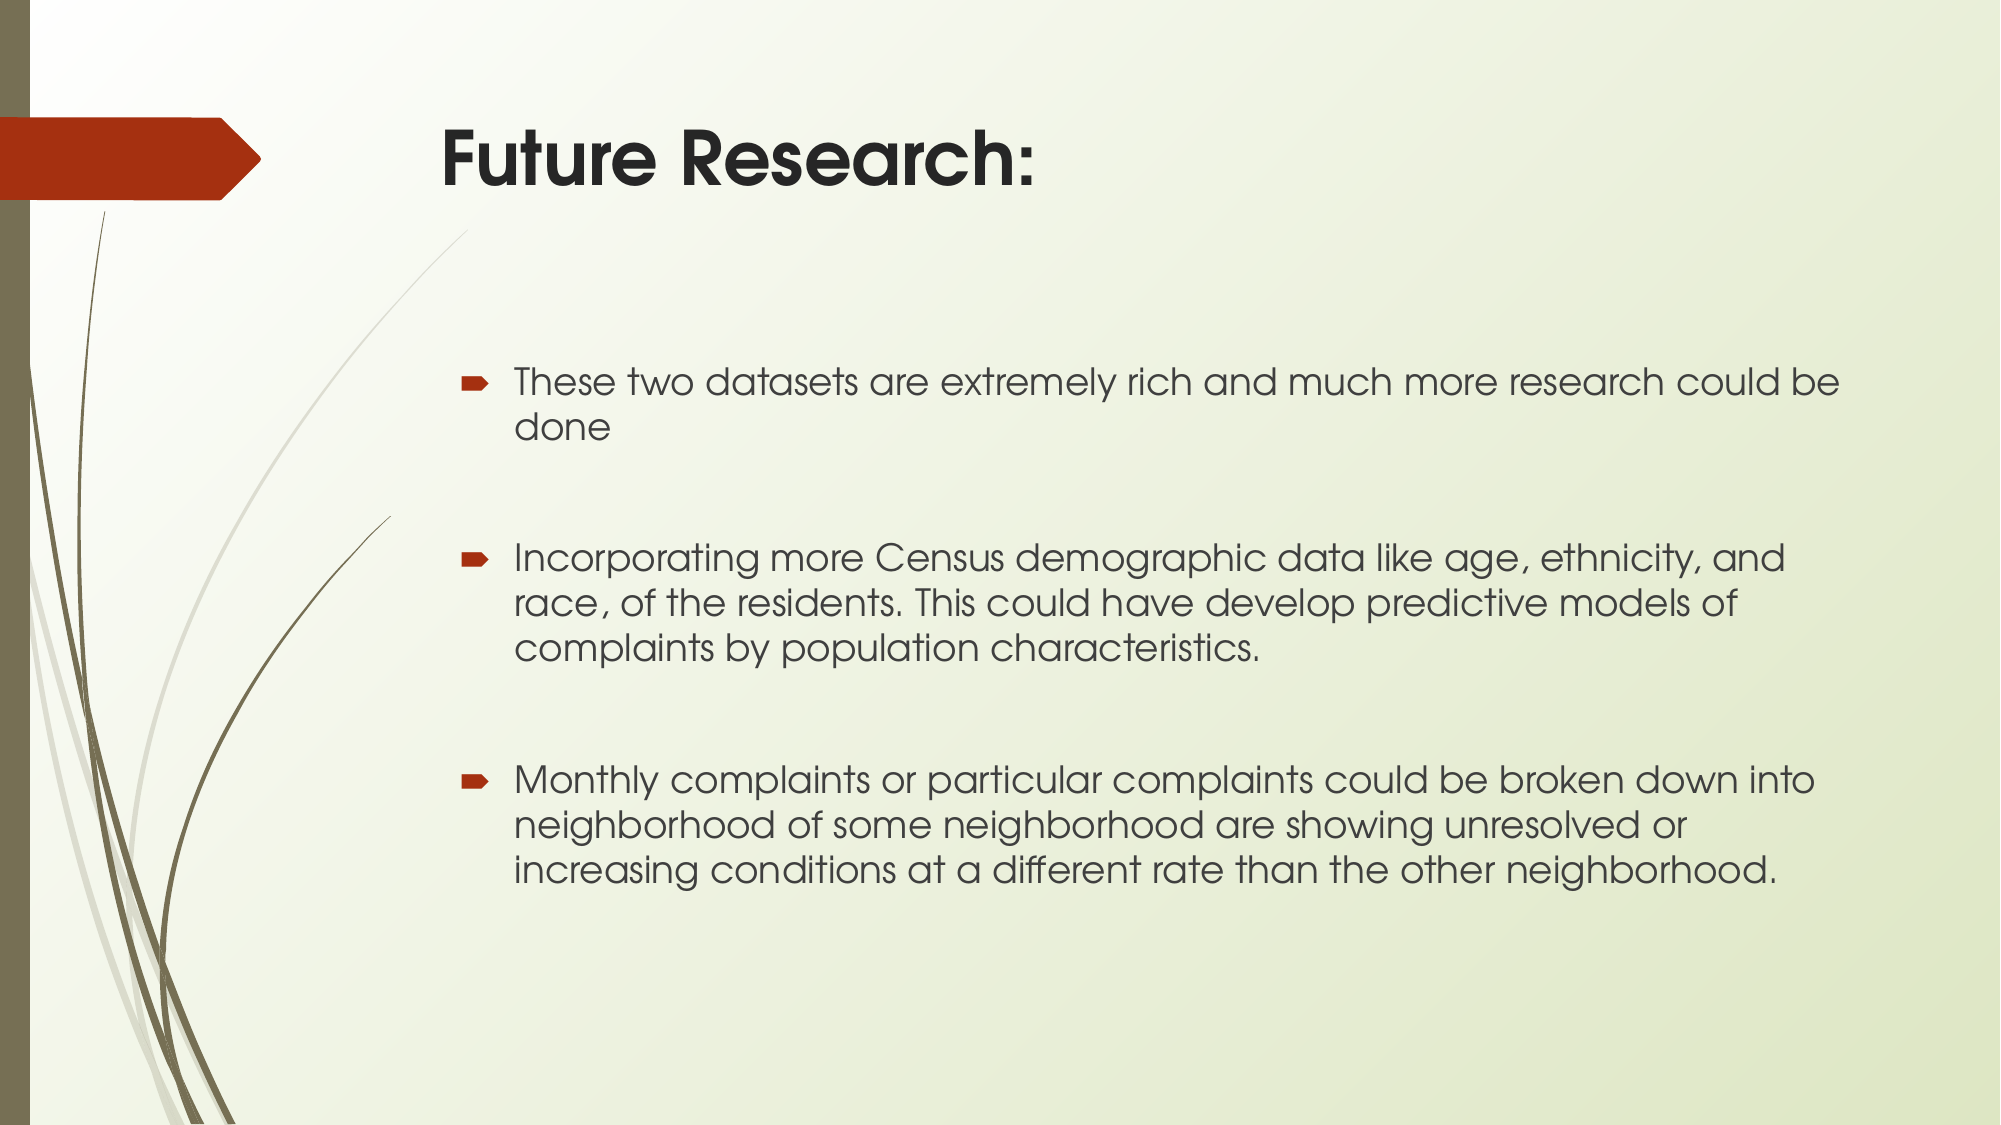

# Future Research:
These two datasets are extremely rich and much more research could be done

Incorporating more Census demographic data like age, ethnicity, and race, of the residents. This could have develop predictive models of complaints by population characteristics.

Monthly complaints or particular complaints could be broken down into neighborhood of some neighborhood are showing unresolved or increasing conditions at a different rate than the other neighborhood.